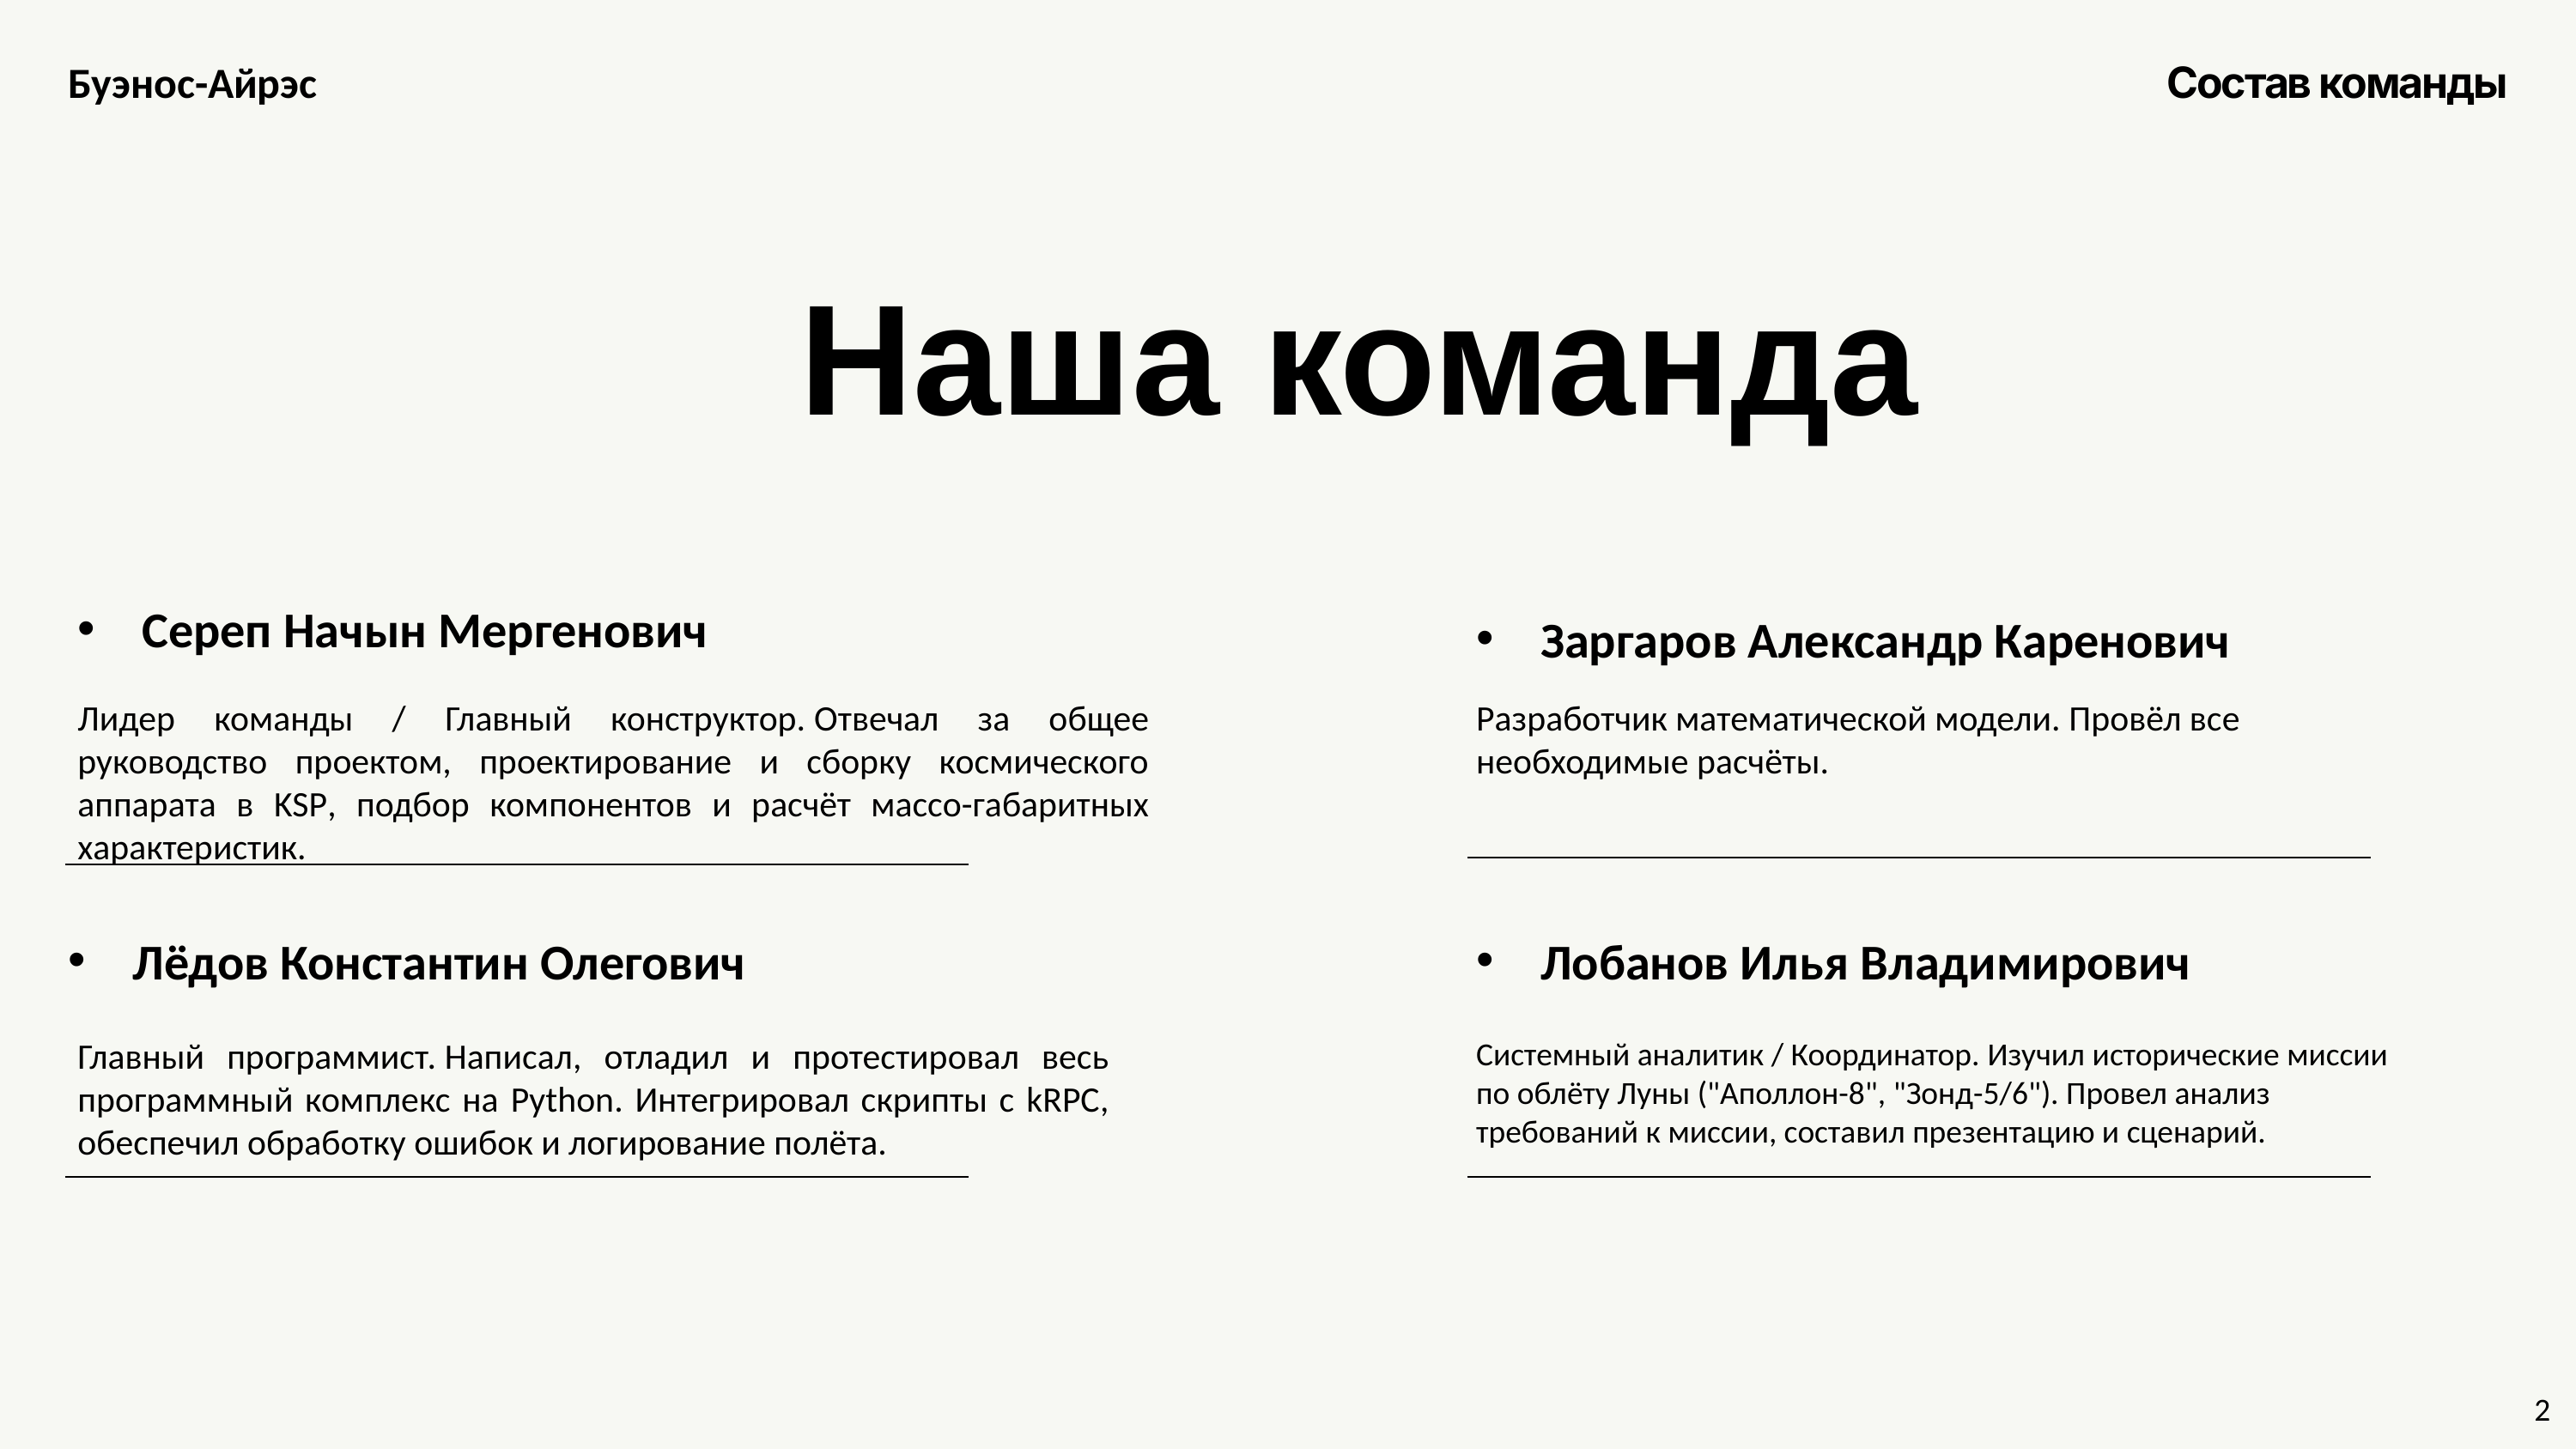

Буэнос-Айрэс
Состав команды
Наша команда
Сереп Начын Мергенович
Заргаров Александр Каренович
Разработчик математической модели. Провёл все необходимые расчёты.
Лидер команды / Главный конструктор. Отвечал за общее руководство проектом, проектирование и сборку космического аппарата в KSP, подбор компонентов и расчёт массо-габаритных характеристик.
Лёдов Константин Олегович
Лобанов Илья Владимирович
Главный программист. Написал, отладил и протестировал весь программный комплекс на Python. Интегрировал скрипты с kRPC, обеспечил обработку ошибок и логирование полёта.
Системный аналитик / Координатор. Изучил исторические миссии по облёту Луны ("Аполлон-8", "Зонд-5/6"). Провел анализ требований к миссии, составил презентацию и сценарий.
2